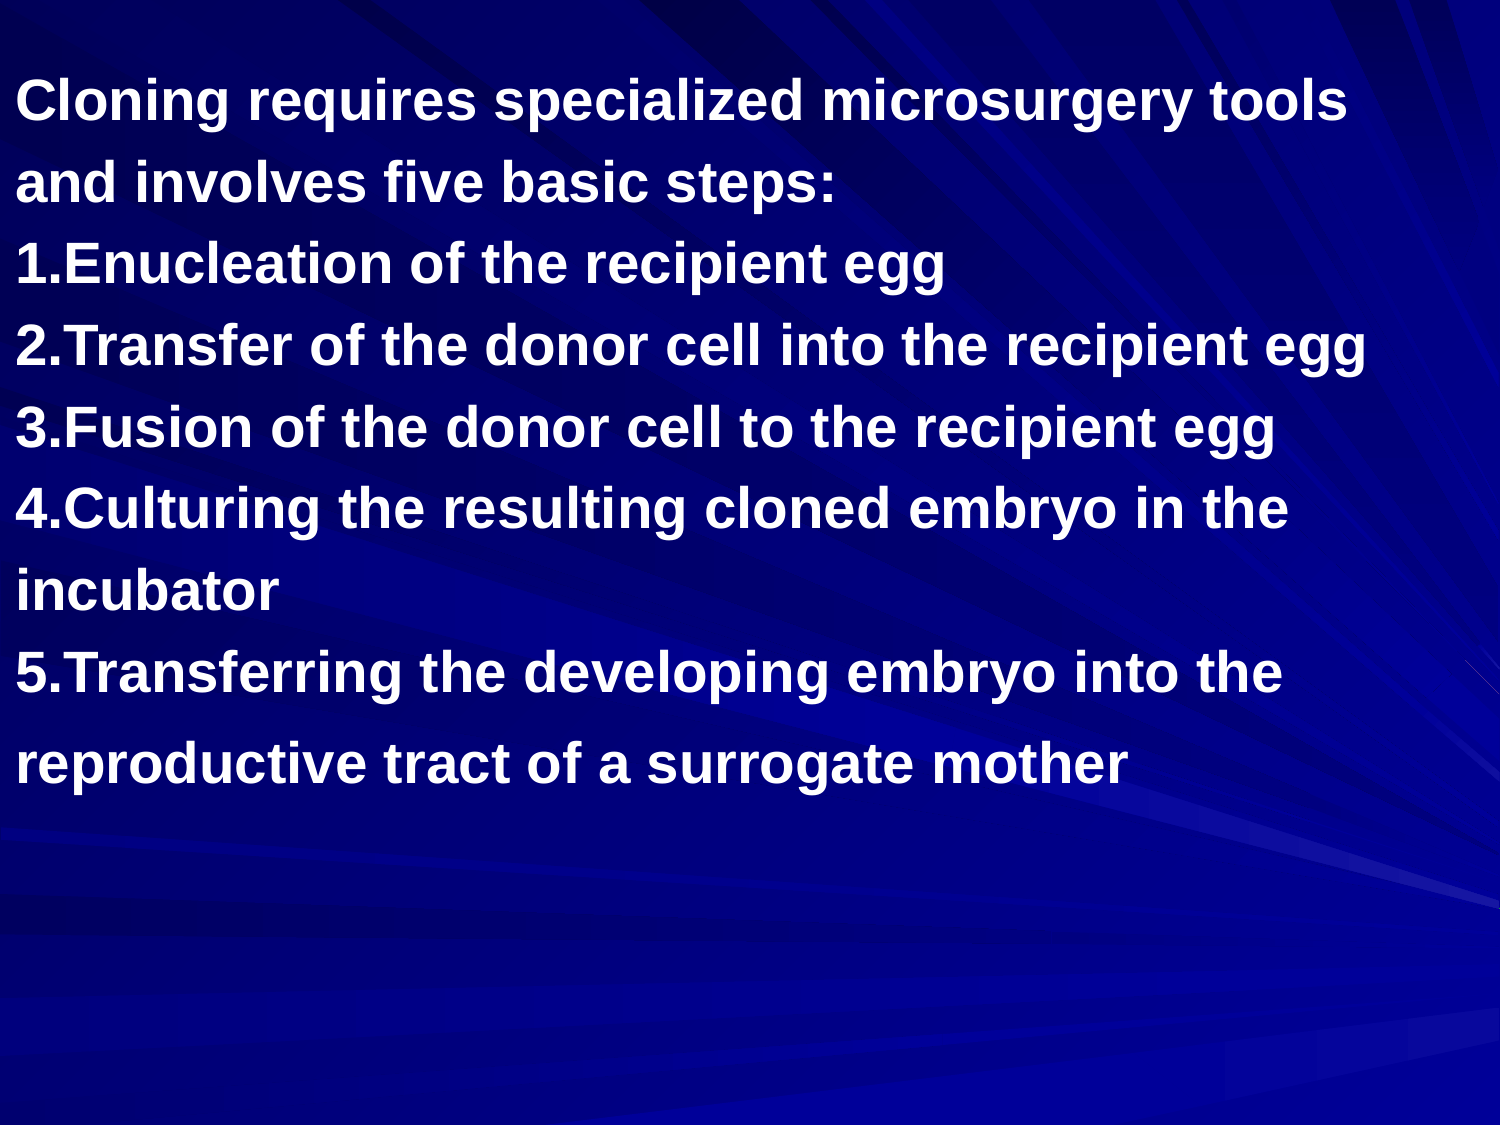

Cloning requires specialized microsurgery tools
and involves five basic steps:
1.Enucleation of the recipient egg
2.Transfer of the donor cell into the recipient egg
3.Fusion of the donor cell to the recipient egg
4.Culturing the resulting cloned embryo in the
incubator
5.Transferring the developing embryo into the
reproductive tract of a surrogate mother